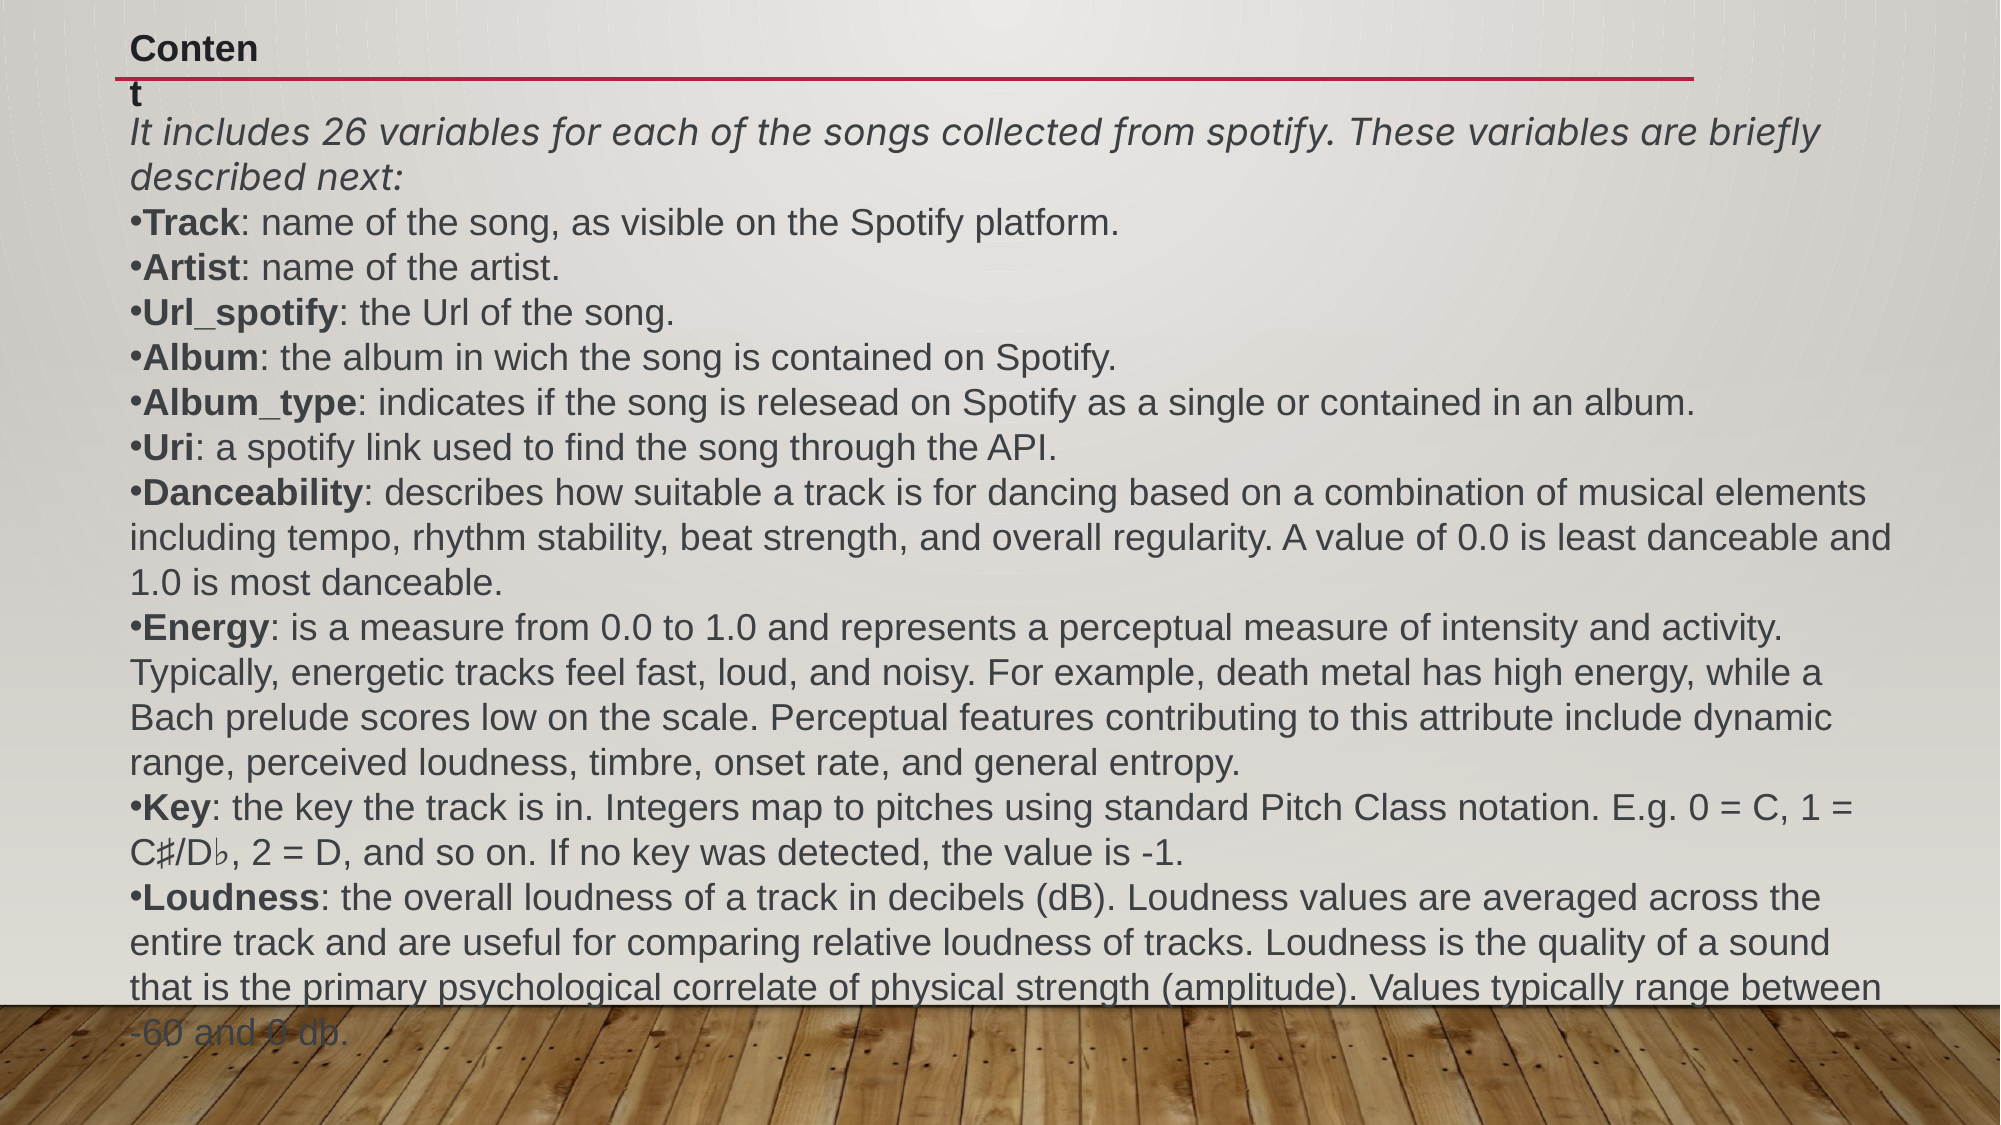

Content
It includes 26 variables for each of the songs collected from spotify. These variables are briefly described next:
Track: name of the song, as visible on the Spotify platform.
Artist: name of the artist.
Url_spotify: the Url of the song.
Album: the album in wich the song is contained on Spotify.
Album_type: indicates if the song is relesead on Spotify as a single or contained in an album.
Uri: a spotify link used to find the song through the API.
Danceability: describes how suitable a track is for dancing based on a combination of musical elements including tempo, rhythm stability, beat strength, and overall regularity. A value of 0.0 is least danceable and 1.0 is most danceable.
Energy: is a measure from 0.0 to 1.0 and represents a perceptual measure of intensity and activity. Typically, energetic tracks feel fast, loud, and noisy. For example, death metal has high energy, while a Bach prelude scores low on the scale. Perceptual features contributing to this attribute include dynamic range, perceived loudness, timbre, onset rate, and general entropy.
Key: the key the track is in. Integers map to pitches using standard Pitch Class notation. E.g. 0 = C, 1 = C♯/D♭, 2 = D, and so on. If no key was detected, the value is -1.
Loudness: the overall loudness of a track in decibels (dB). Loudness values are averaged across the entire track and are useful for comparing relative loudness of tracks. Loudness is the quality of a sound that is the primary psychological correlate of physical strength (amplitude). Values typically range between -60 and 0 db.